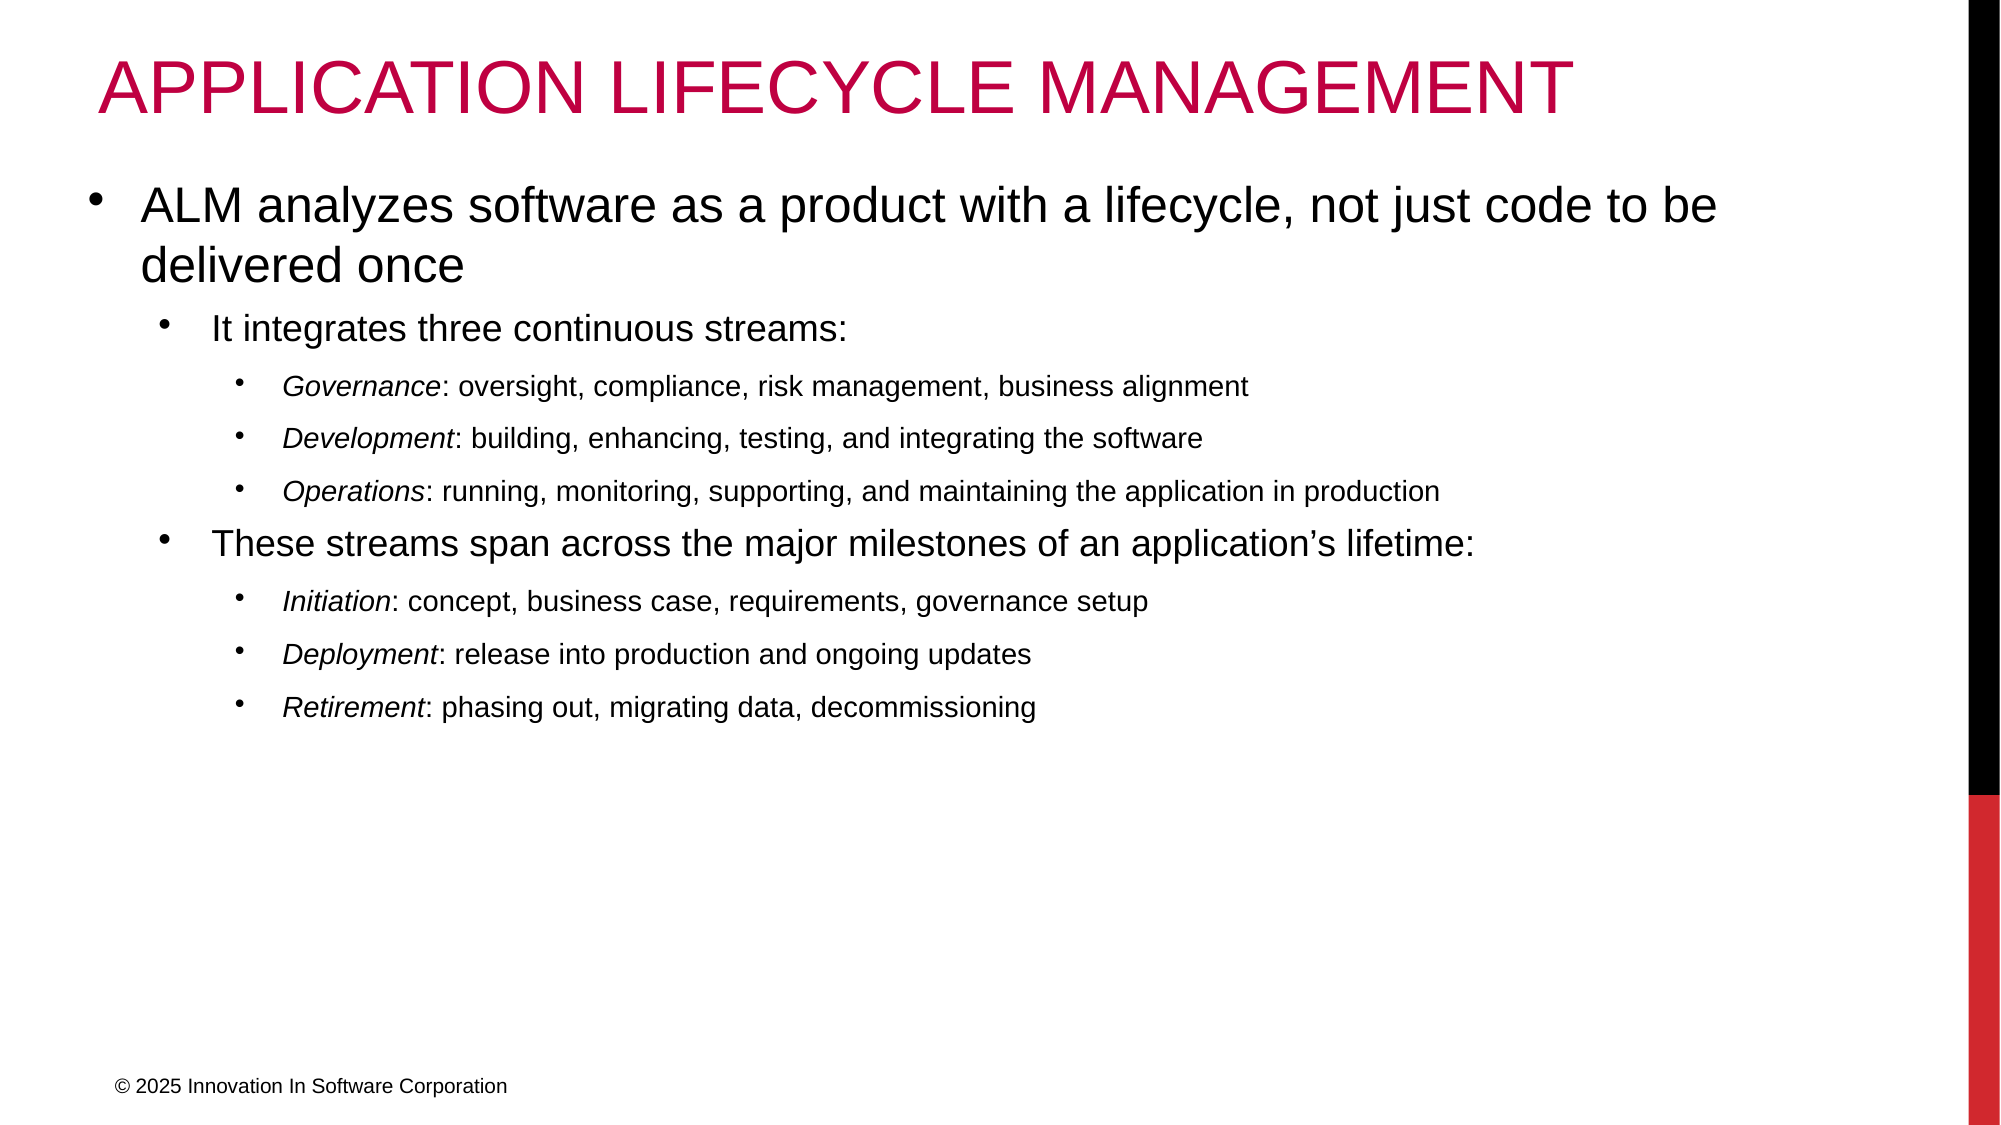

# Application lifecycle management
ALM analyzes software as a product with a lifecycle, not just code to be delivered once
It integrates three continuous streams:
Governance: oversight, compliance, risk management, business alignment
Development: building, enhancing, testing, and integrating the software
Operations: running, monitoring, supporting, and maintaining the application in production
These streams span across the major milestones of an application’s lifetime:
Initiation: concept, business case, requirements, governance setup
Deployment: release into production and ongoing updates
Retirement: phasing out, migrating data, decommissioning
© 2025 Innovation In Software Corporation